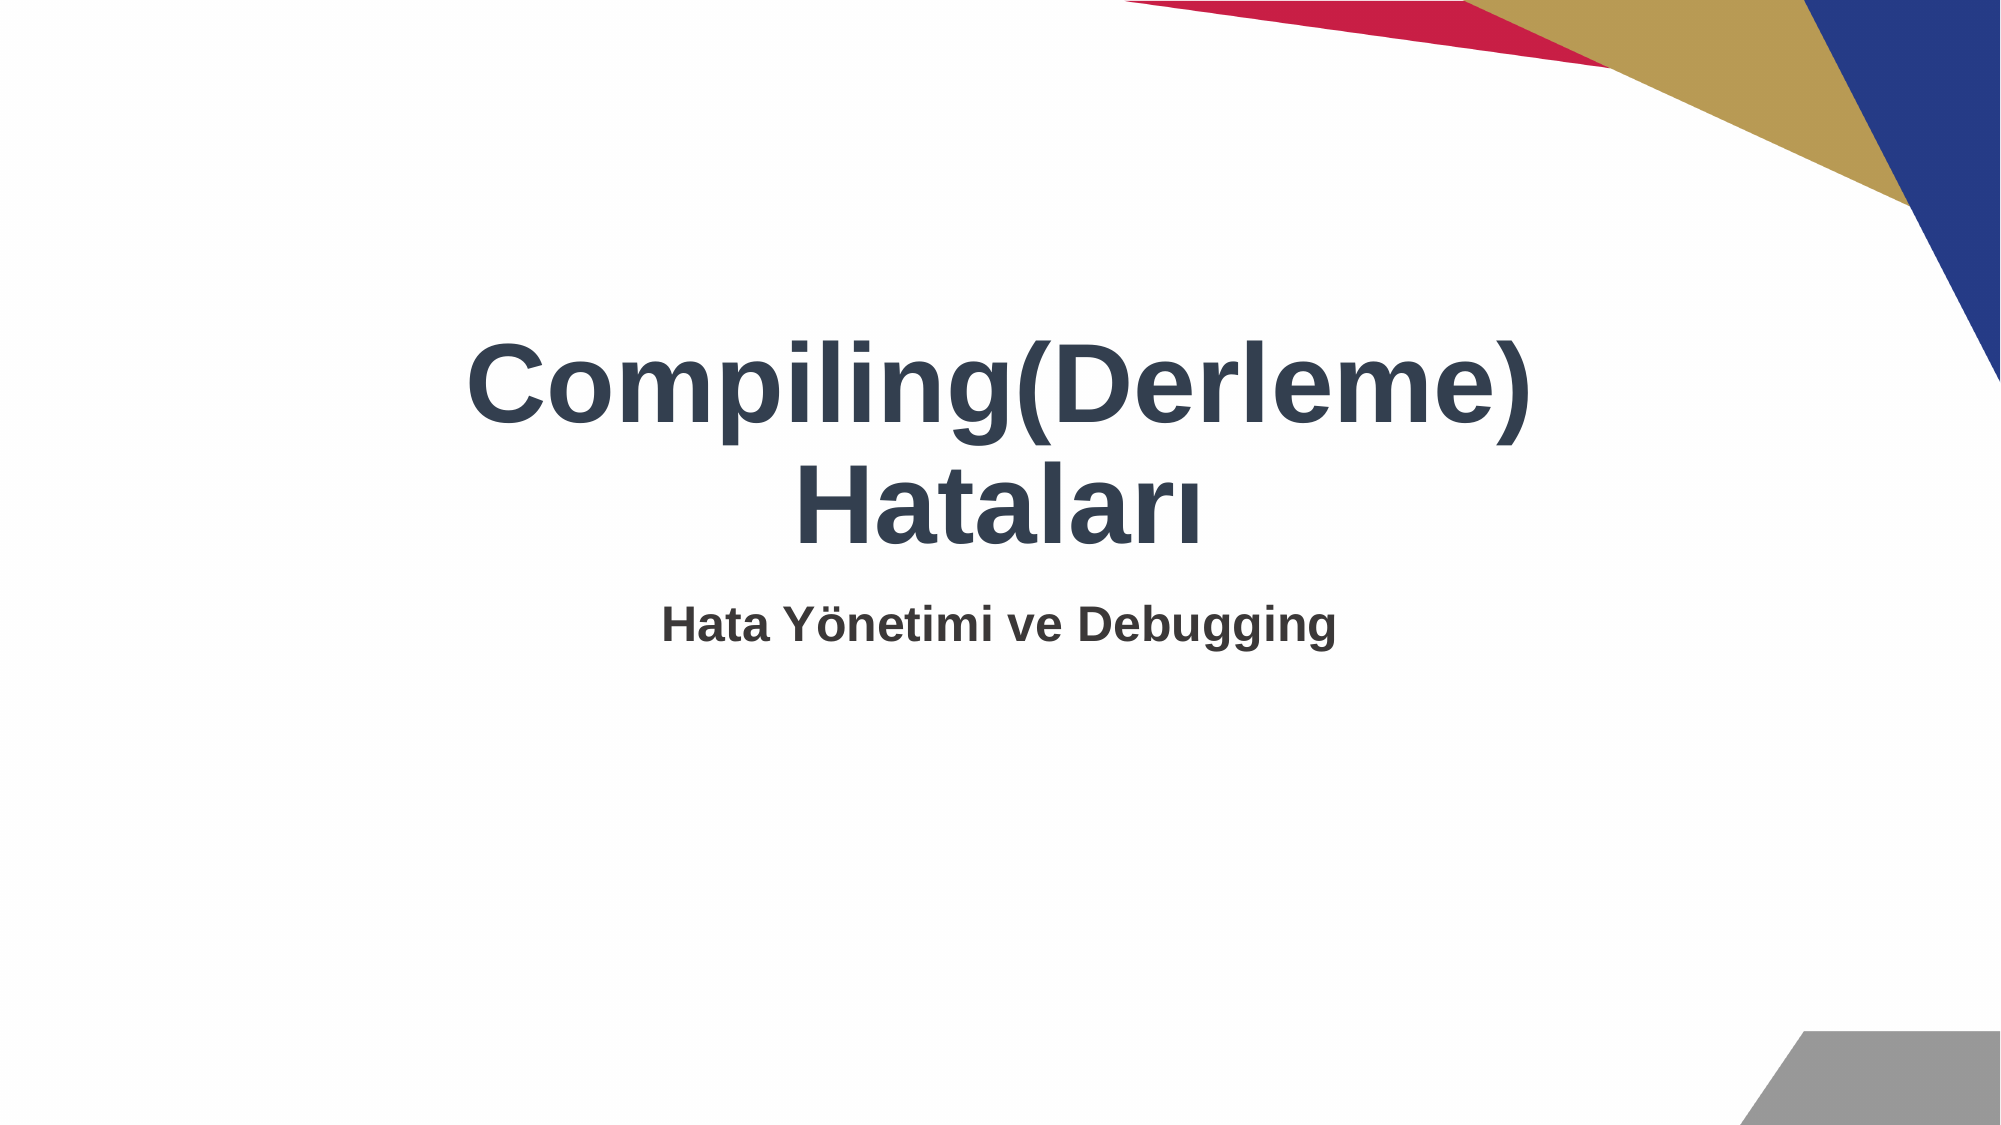

# Compiling(Derleme) Hataları
Hata Yönetimi ve Debugging